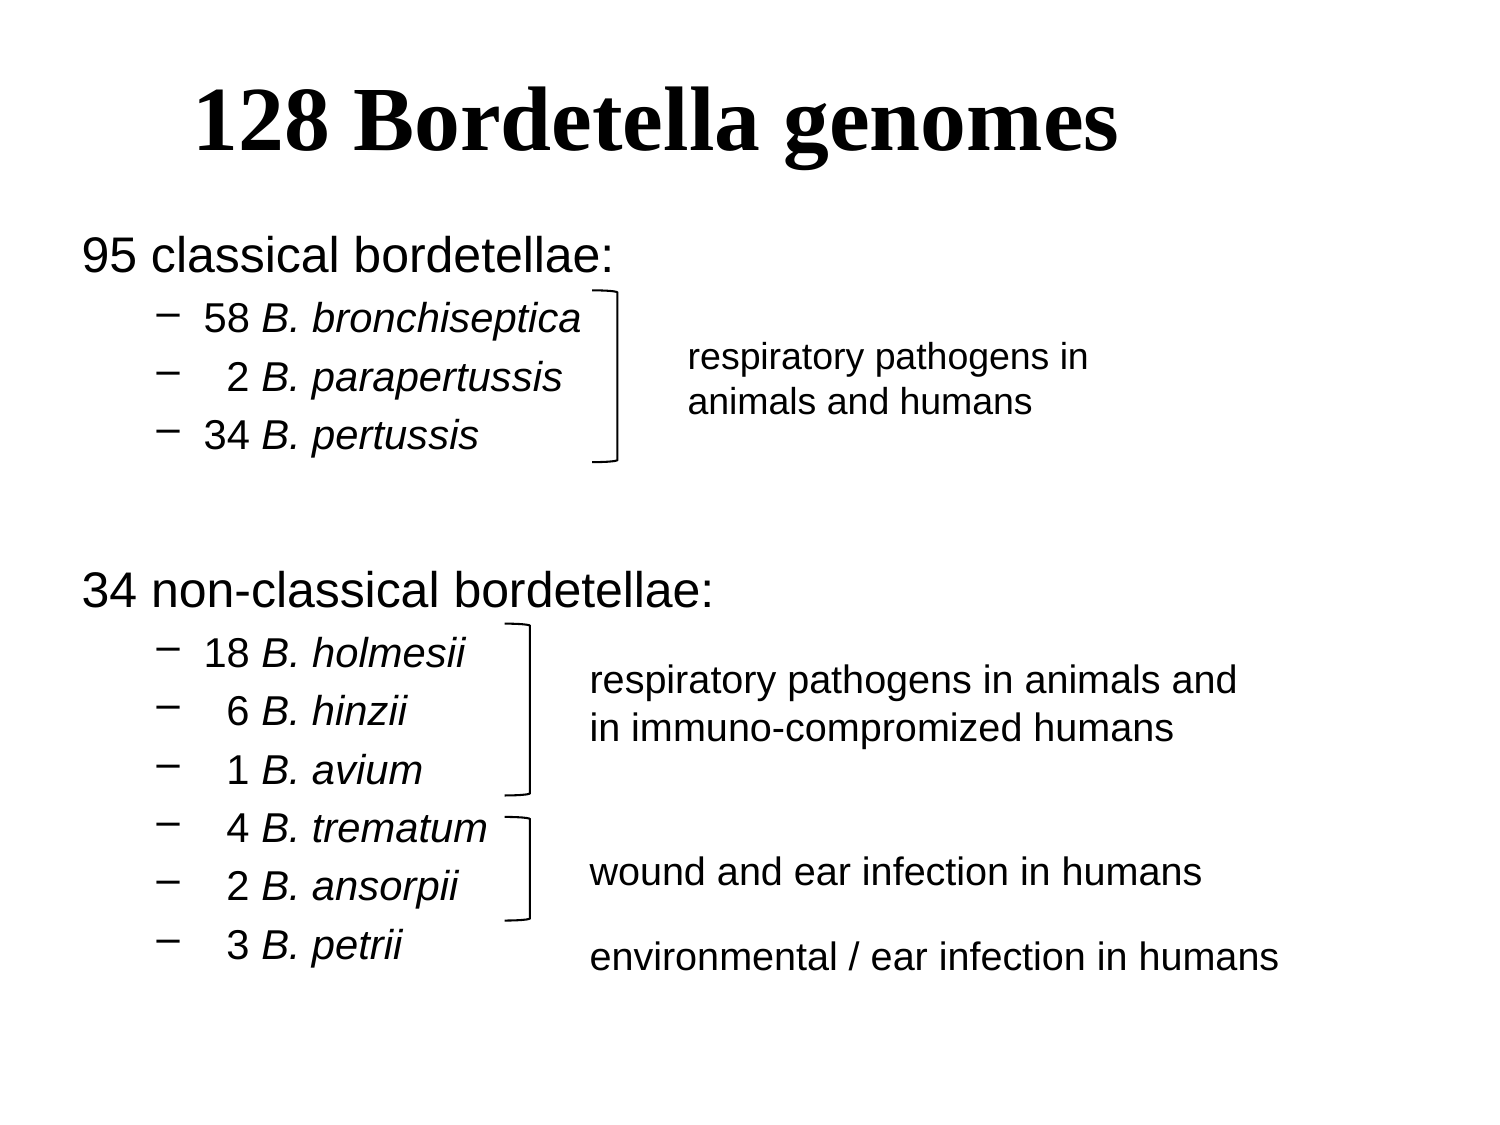

128 Bordetella genomes
95 classical bordetellae:
58 B. bronchiseptica
  2 B. parapertussis
34 B. pertussis

respiratory pathogens in
animals and humans
34 non-classical bordetellae:
18 B. holmesii
  6 B. hinzii
  1 B. avium
  4 B. trematum
  2 B. ansorpii
  3 B. petrii

respiratory pathogens in animals and
in immuno-compromized humans

wound and ear infection in humans
environmental / ear infection in humans